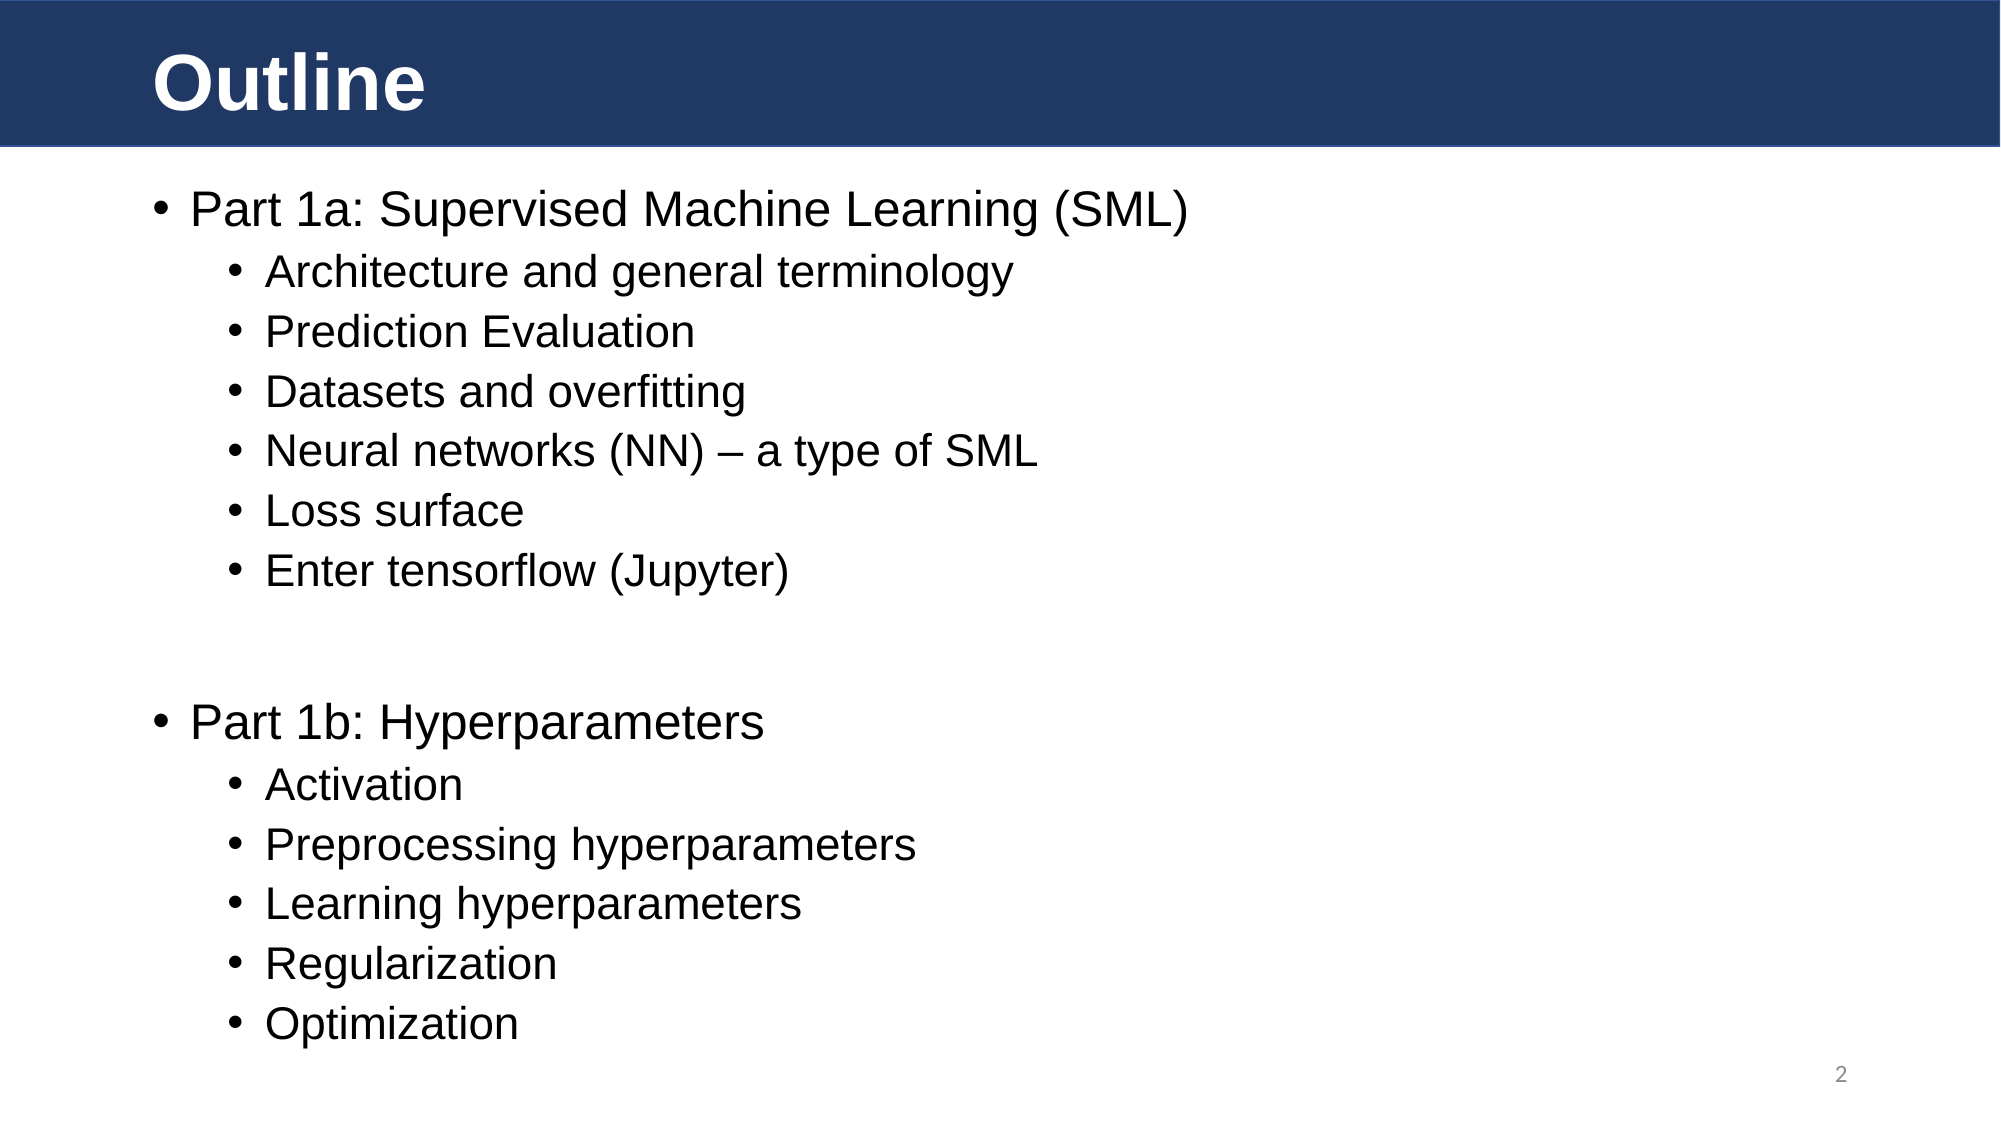

# Outline
Part 1a: Supervised Machine Learning (SML)
Architecture and general terminology
Prediction Evaluation
Datasets and overfitting
Neural networks (NN) – a type of SML
Loss surface
Enter tensorflow (Jupyter)

Part 1b: Hyperparameters
Activation
Preprocessing hyperparameters
Learning hyperparameters
Regularization
Optimization

2